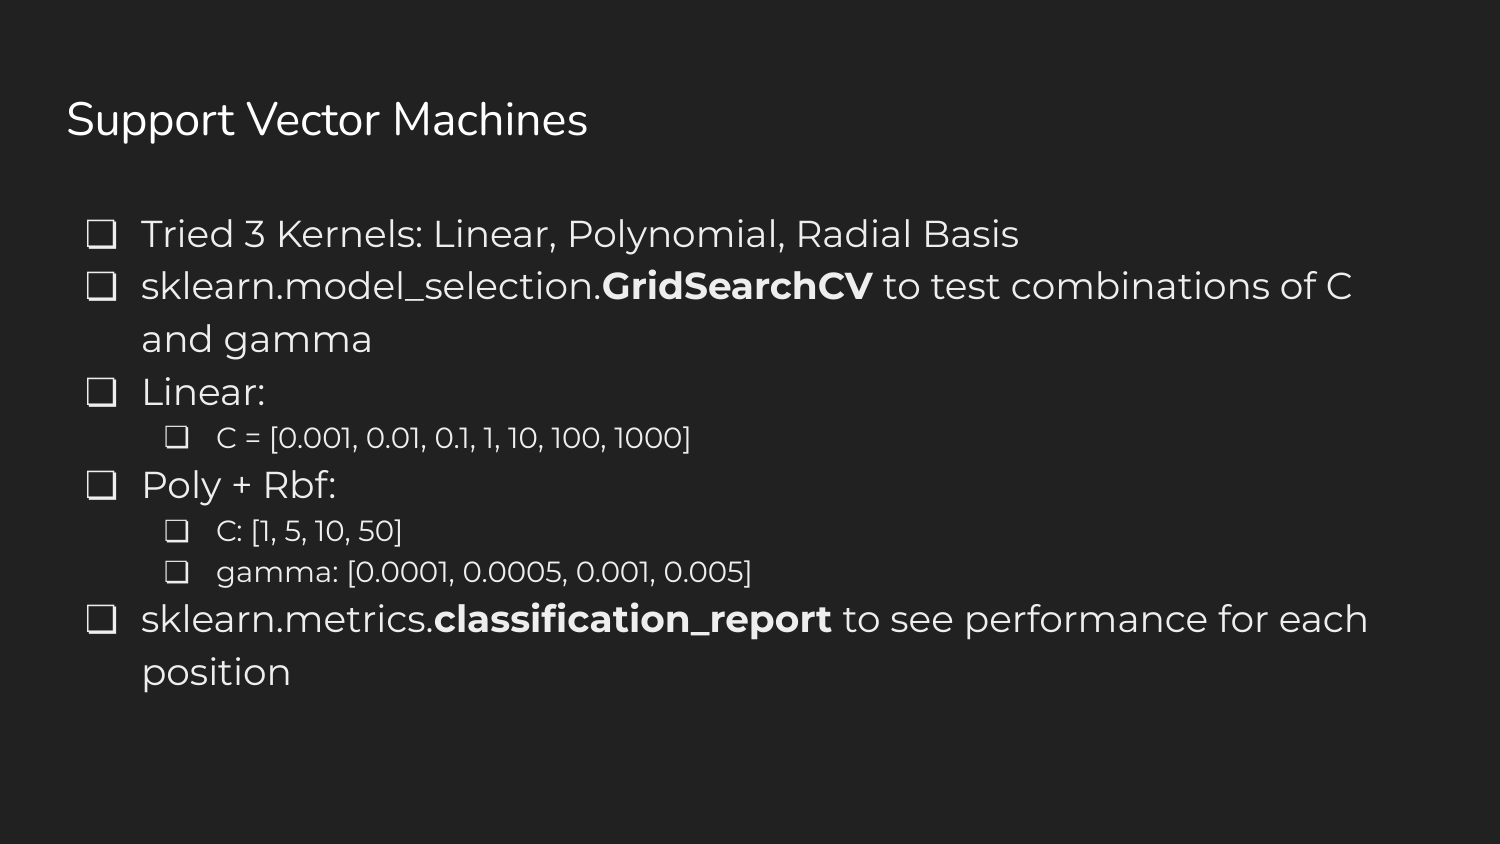

# Support Vector Machines
Tried 3 Kernels: Linear, Polynomial, Radial Basis
sklearn.model_selection.GridSearchCV to test combinations of C and gamma
Linear:
C = [0.001, 0.01, 0.1, 1, 10, 100, 1000]
Poly + Rbf:
C: [1, 5, 10, 50]
gamma: [0.0001, 0.0005, 0.001, 0.005]
sklearn.metrics.classification_report to see performance for each position